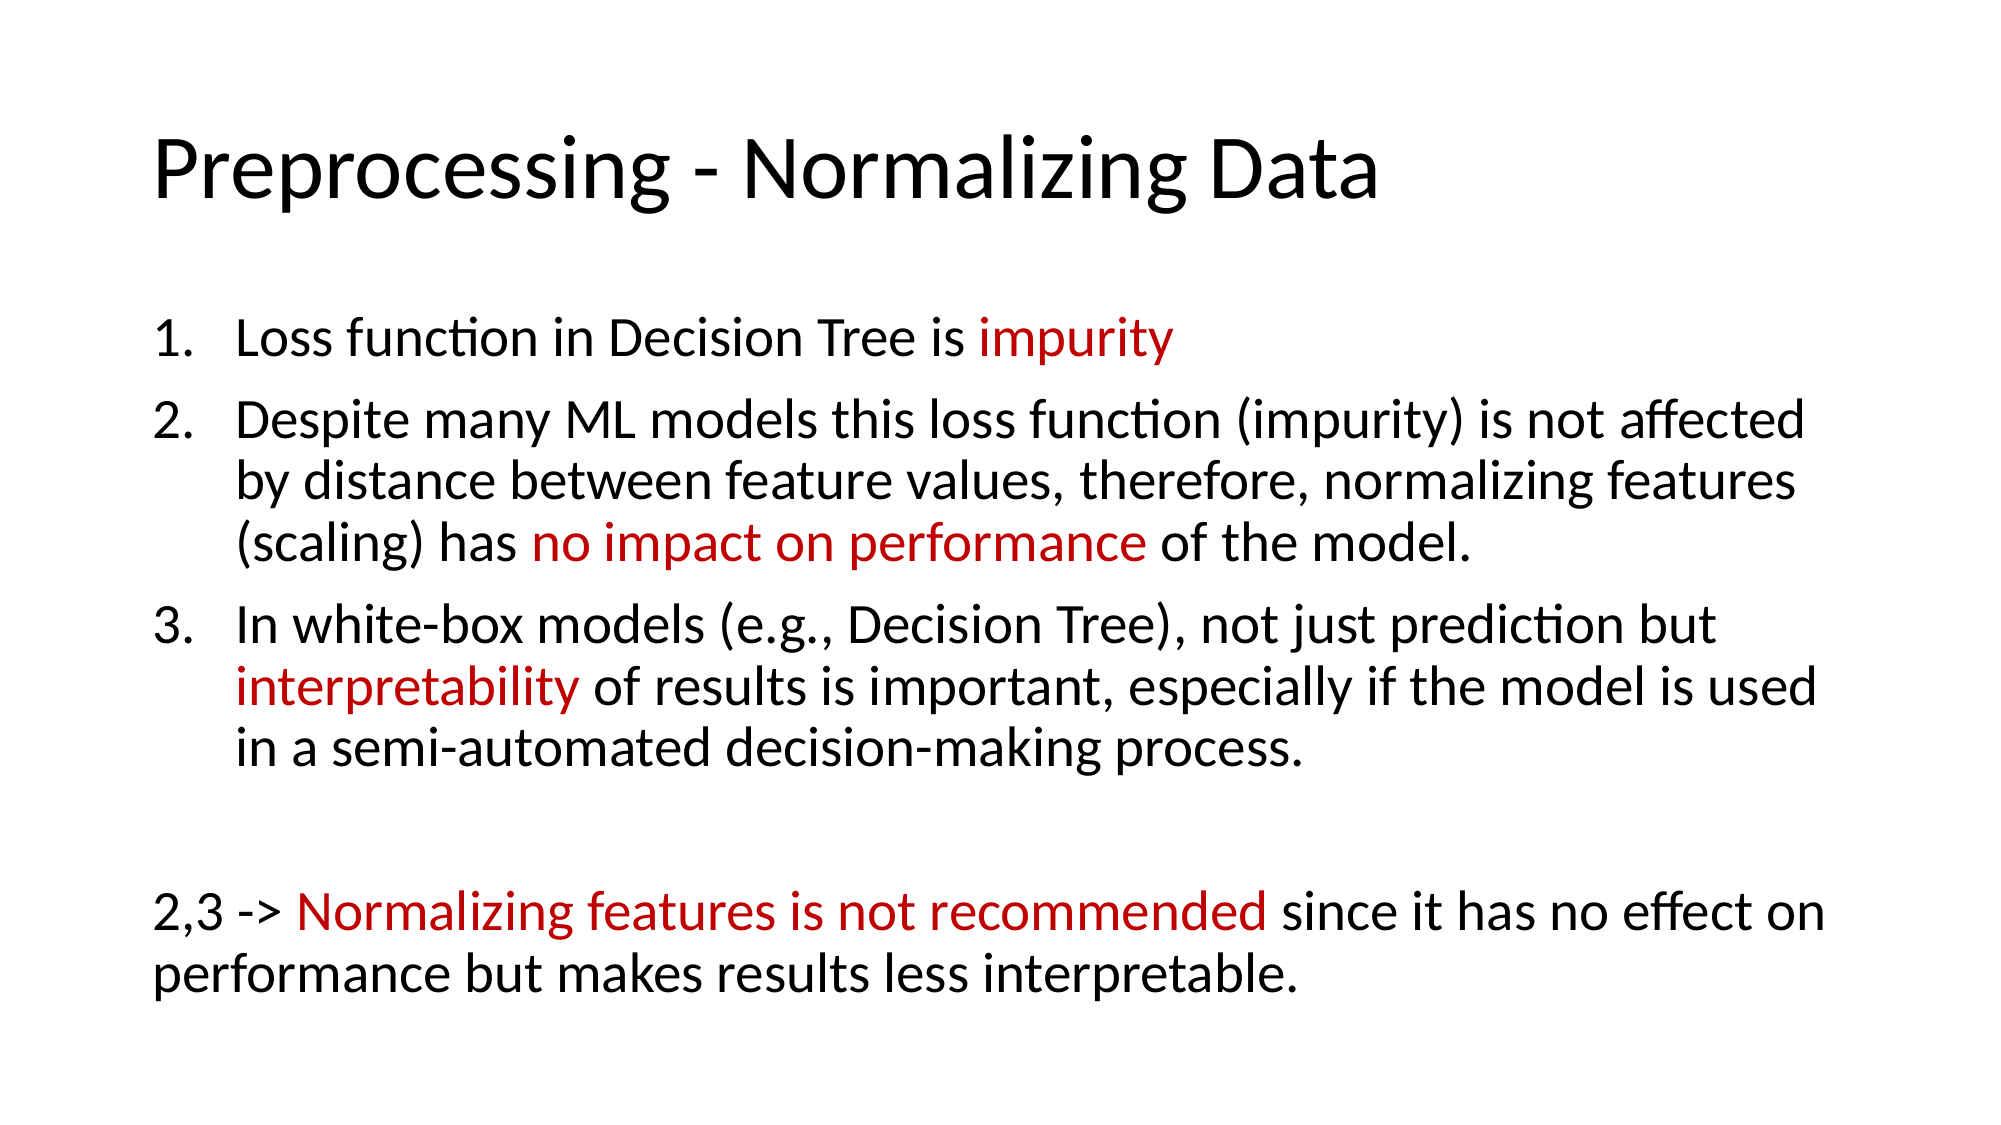

# Preprocessing - Normalizing Data
Loss function in Decision Tree is impurity
Despite many ML models this loss function (impurity) is not affected by distance between feature values, therefore, normalizing features (scaling) has no impact on performance of the model.
In white-box models (e.g., Decision Tree), not just prediction but interpretability of results is important, especially if the model is used in a semi-automated decision-making process.

2,3 -> Normalizing features is not recommended since it has no effect on performance but makes results less interpretable.